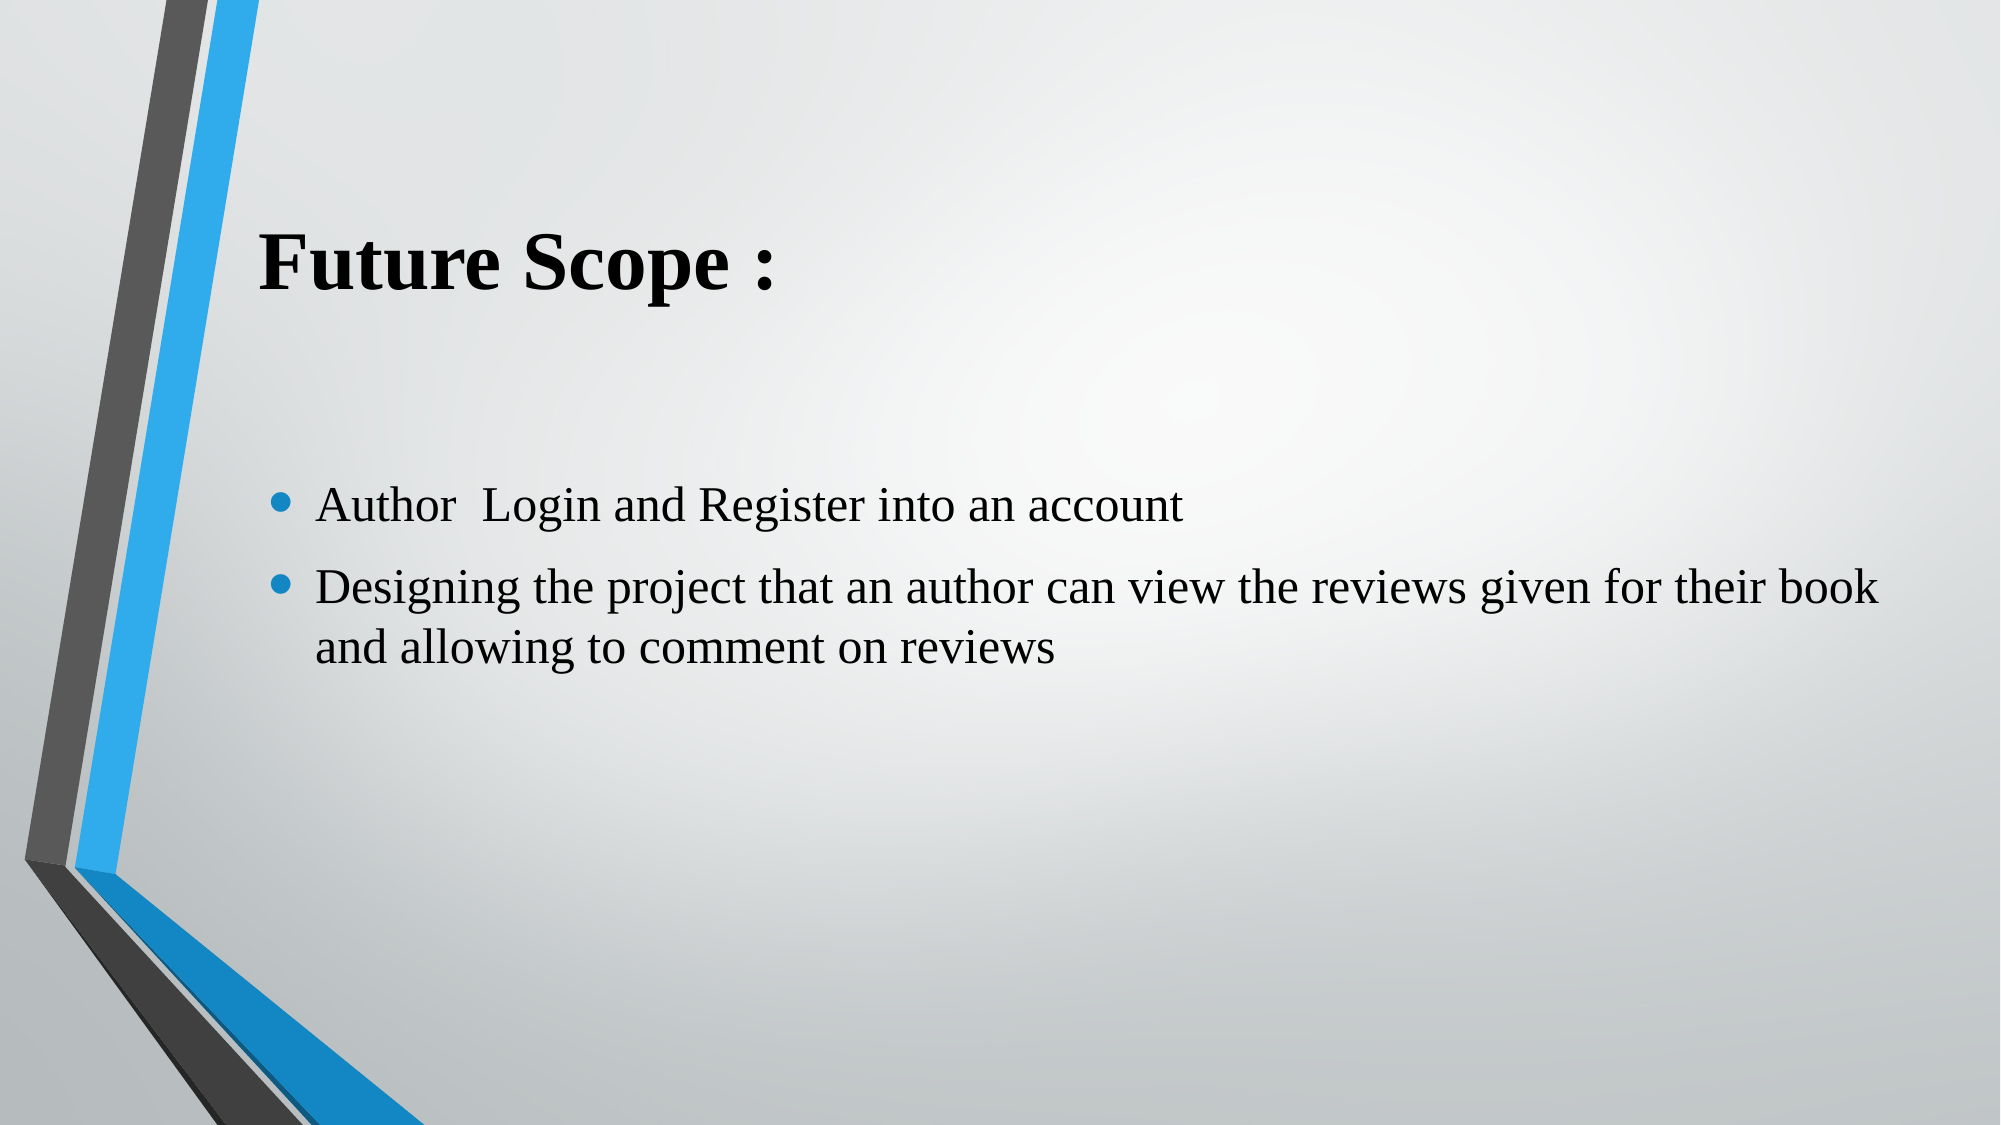

# Future Scope :
Author  Login and Register into an account
Designing the project that an author can view the reviews given for their book and allowing to comment on reviews